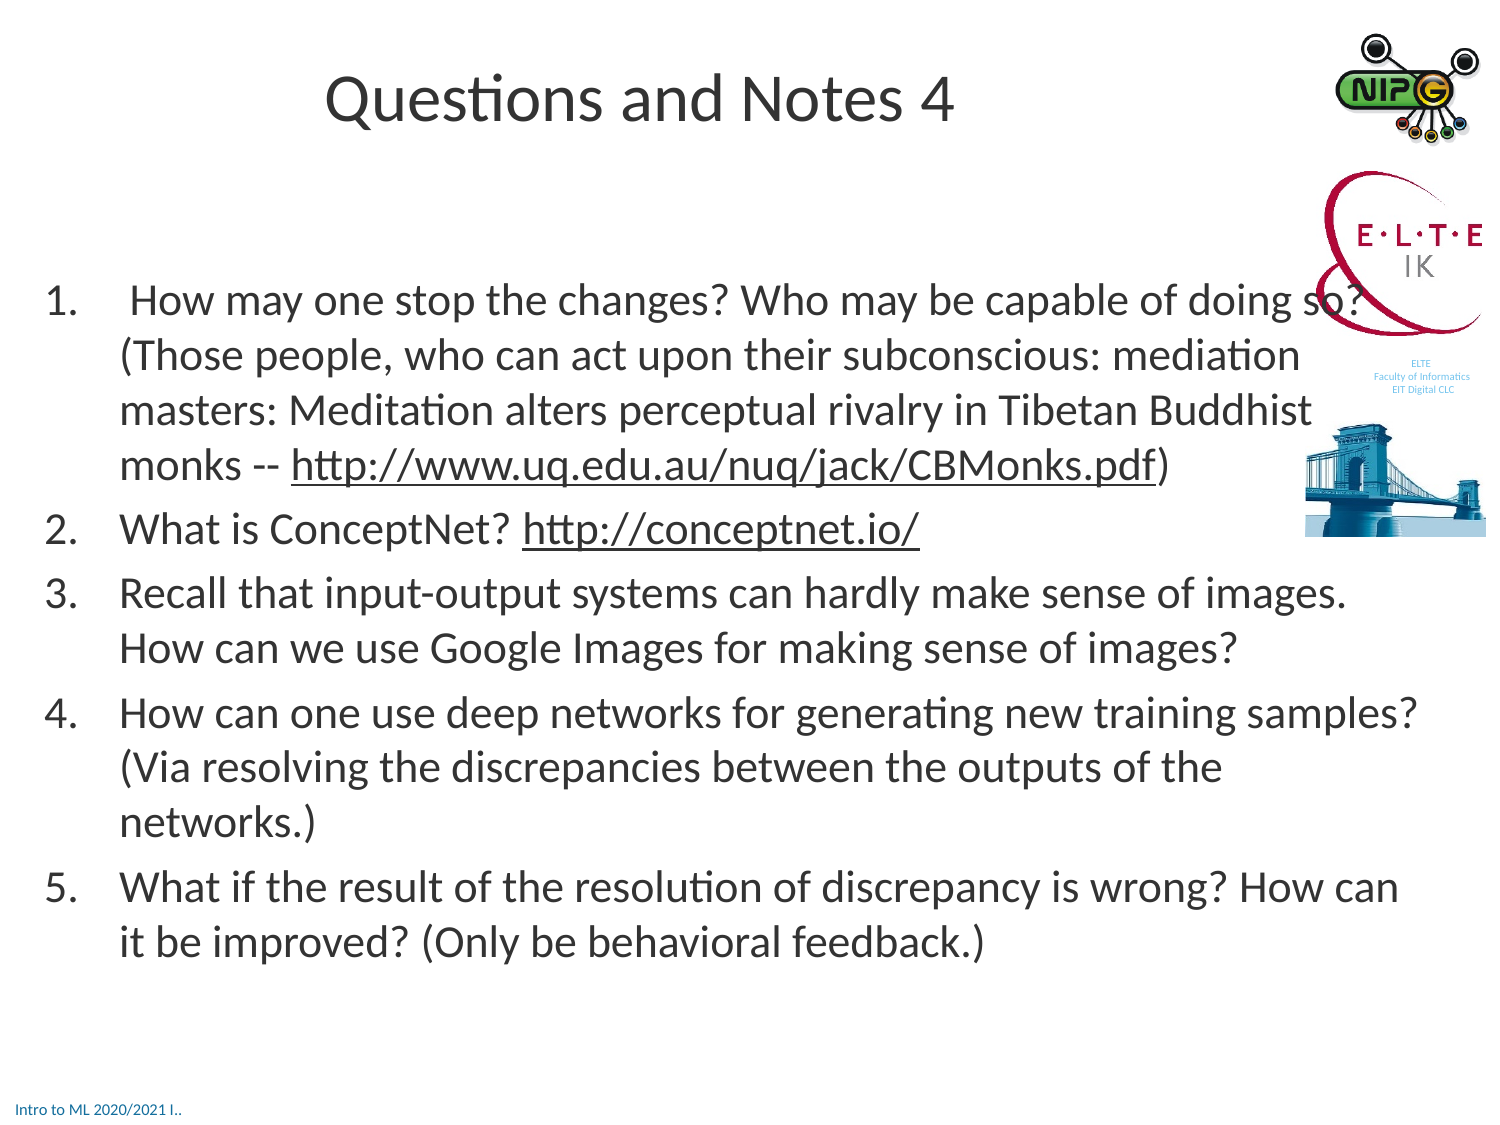

# Questions and Notes 4
 How may one stop the changes? Who may be capable of doing so? (Those people, who can act upon their subconscious: mediation masters: Meditation alters perceptual rivalry in Tibetan Buddhist monks -- http://www.uq.edu.au/nuq/jack/CBMonks.pdf)
What is ConceptNet? http://conceptnet.io/
Recall that input-output systems can hardly make sense of images. How can we use Google Images for making sense of images?
How can one use deep networks for generating new training samples? (Via resolving the discrepancies between the outputs of the networks.)
What if the result of the resolution of discrepancy is wrong? How can it be improved? (Only be behavioral feedback.)